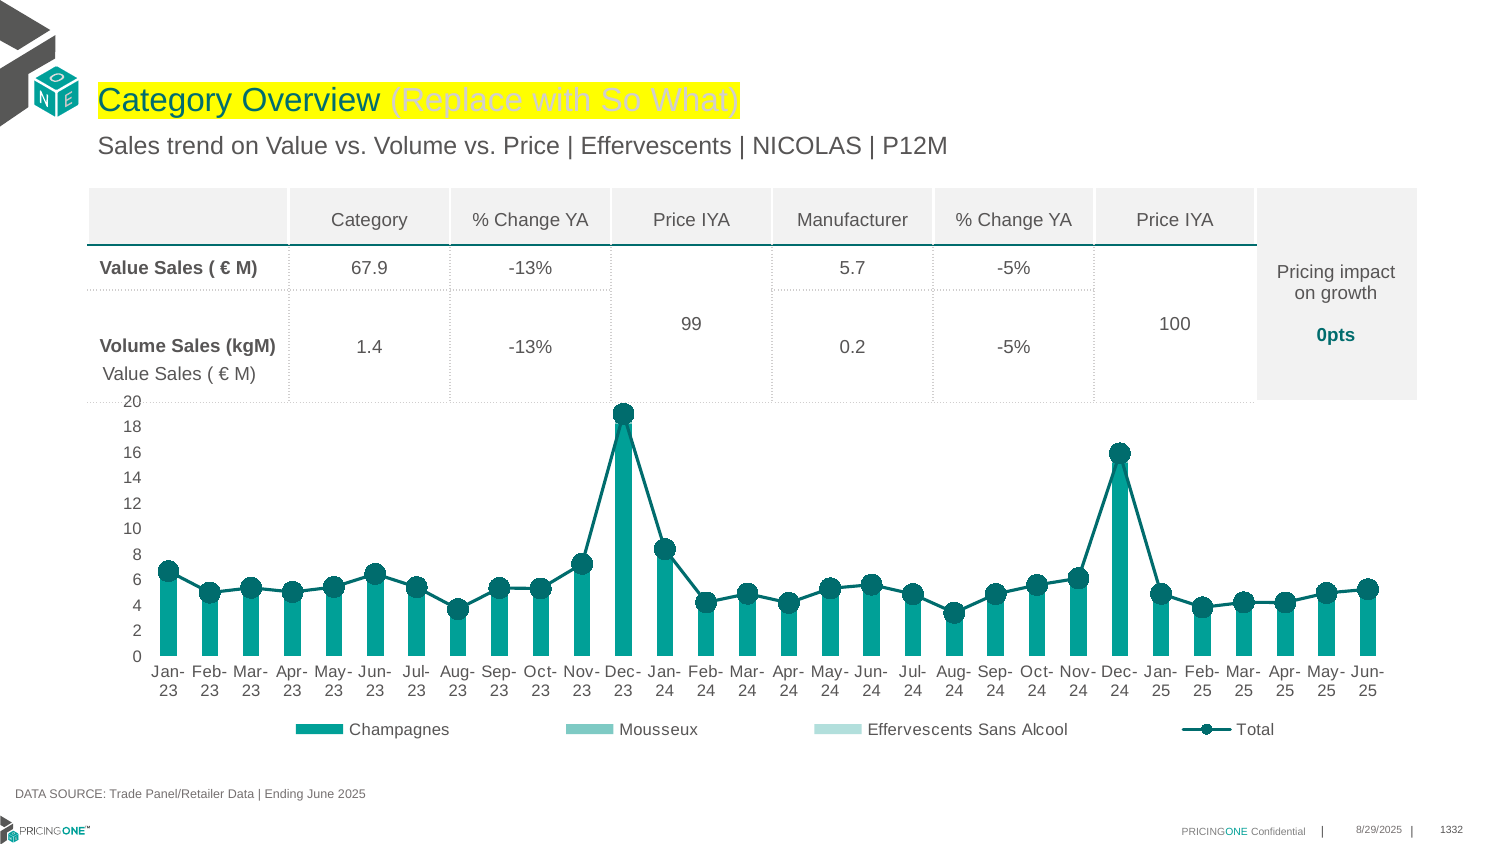

# Category Overview (Replace with So What)
Sales trend on Value vs. Volume vs. Price | Effervescents | NICOLAS | P12M
|  | Category | % Change YA | Price IYA | Manufacturer | % Change YA | Price IYA | Pricing impact on growth 0pts |
| --- | --- | --- | --- | --- | --- | --- | --- |
| Value Sales ( € M) | 67.9 | -13% | 99 | 5.7 | -5% | 100 |  |
| Volume Sales (kgM) | 1.4 | -13% |  | 0.2 | -5% |  |  |
Value Sales ( € M)

### Chart

| Category | Champagnes | Mousseux | Effervescents Sans Alcool | Total |
|---|---|---|---|---|
| Jan-23 | 6.294331 | 0.354105 | 0.005514 | 6.65395 |
| Feb-23 | 4.654903 | 0.309229 | 0.005175 | 4.969307 |
| Mar-23 | 5.004171 | 0.338394 | 0.007619 | 5.350184 |
| Apr-23 | 4.644316 | 0.36599 | 0.007771 | 5.018077 |
| May-23 | 4.994924 | 0.405131 | 0.010895 | 5.41095 |
| Jun-23 | 5.960756 | 0.465242 | 0.013879 | 6.439877 |
| Jul-23 | 5.012518 | 0.369766 | 0.011502 | 5.393786 |
| Aug-23 | 3.383 | 0.28719 | 0.009496 | 3.679686 |
| Sep-23 | 4.958022 | 0.356216 | 0.016072 | 5.33031 |
| Oct-23 | 4.929357 | 0.354528 | 0.011736 | 5.295621 |
| Nov-23 | 6.832728 | 0.385562 | 0.013707 | 7.231997 |
| Dec-23 | 18.194817 | 0.730944 | 0.061716 | 18.987477 |
| Jan-24 | 7.853245 | 0.47641 | 0.05833 | 8.387985 |
| Feb-24 | 3.858564 | 0.312309 | 0.030428 | 4.201301 |
| Mar-24 | 4.472667 | 0.37559 | 0.036465 | 4.884722 |
| Apr-24 | 3.808528 | 0.326524 | 0.031299 | 4.166351 |
| May-24 | 4.884783 | 0.38176 | 0.035664 | 5.302207 |
| Jun-24 | 5.138901 | 0.416774 | 0.038557 | 5.594232 |
| Jul-24 | 4.453999 | 0.362023 | 0.034498 | 4.85052 |
| Aug-24 | 3.099647 | 0.267332 | 0.024531 | 3.39151 |
| Sep-24 | 4.469652 | 0.350631 | 0.036229 | 4.856512 |
| Oct-24 | 5.15961 | 0.375739 | 0.035844 | 5.571193 |
| Nov-24 | 5.673517 | 0.382533 | 0.040727 | 6.096777 |
| Dec-24 | 15.161271 | 0.606663 | 0.120283 | 15.888217 |
| Jan-25 | 4.466043 | 0.327553 | 0.086826 | 4.880422 |
| Feb-25 | 3.48557 | 0.272919 | 0.058592 | 3.817081 |
| Mar-25 | 3.829087 | 0.320245 | 0.058359 | 4.207691 |
| Apr-25 | 3.799315 | 0.338108 | 0.058294 | 4.195717 |
| May-25 | 4.516885 | 0.3659 | 0.060507 | 4.943292 |
| Jun-25 | 4.78706 | 0.37739 | 0.067205 | 5.231655 |
DATA SOURCE: Trade Panel/Retailer Data | Ending June 2025

8/29/2025
1332